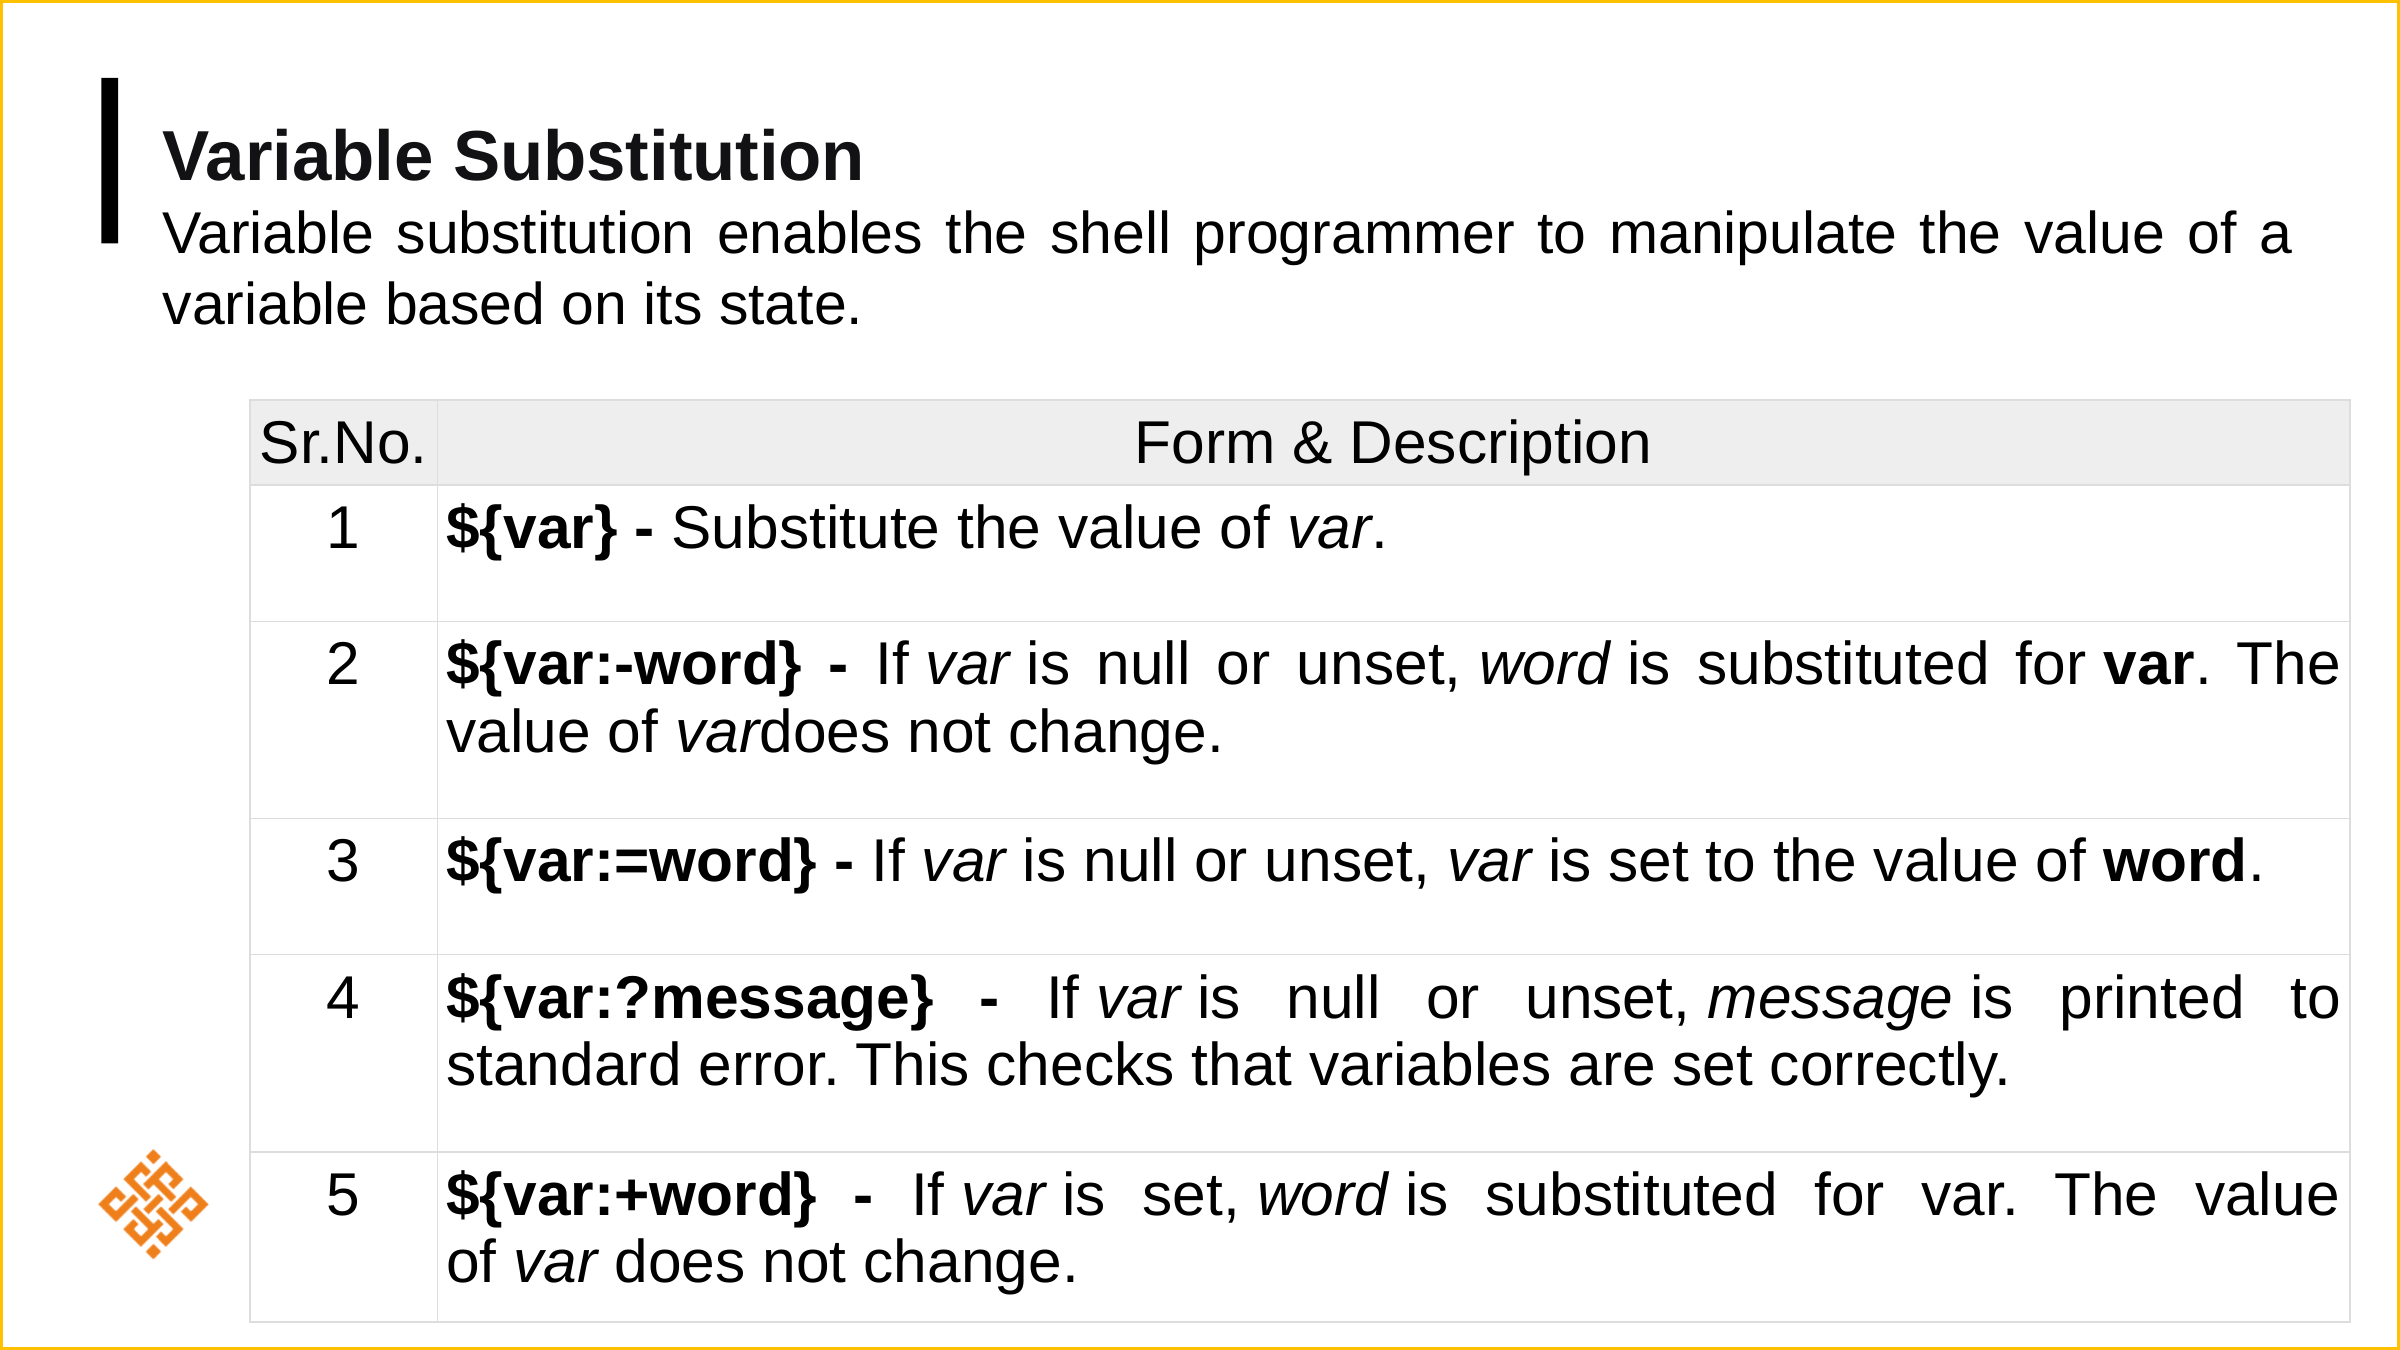

Variable Substitution
Variable substitution enables the shell programmer to manipulate the value of a variable based on its state.
| Sr.No. | Form & Description |
| --- | --- |
| 1 | ${var} - Substitute the value of var. |
| 2 | ${var:-word} - If var is null or unset, word is substituted for var. The value of vardoes not change. |
| 3 | ${var:=word} - If var is null or unset, var is set to the value of word. |
| 4 | ${var:?message} - If var is null or unset, message is printed to standard error. This checks that variables are set correctly. |
| 5 | ${var:+word} - If var is set, word is substituted for var. The value of var does not change. |